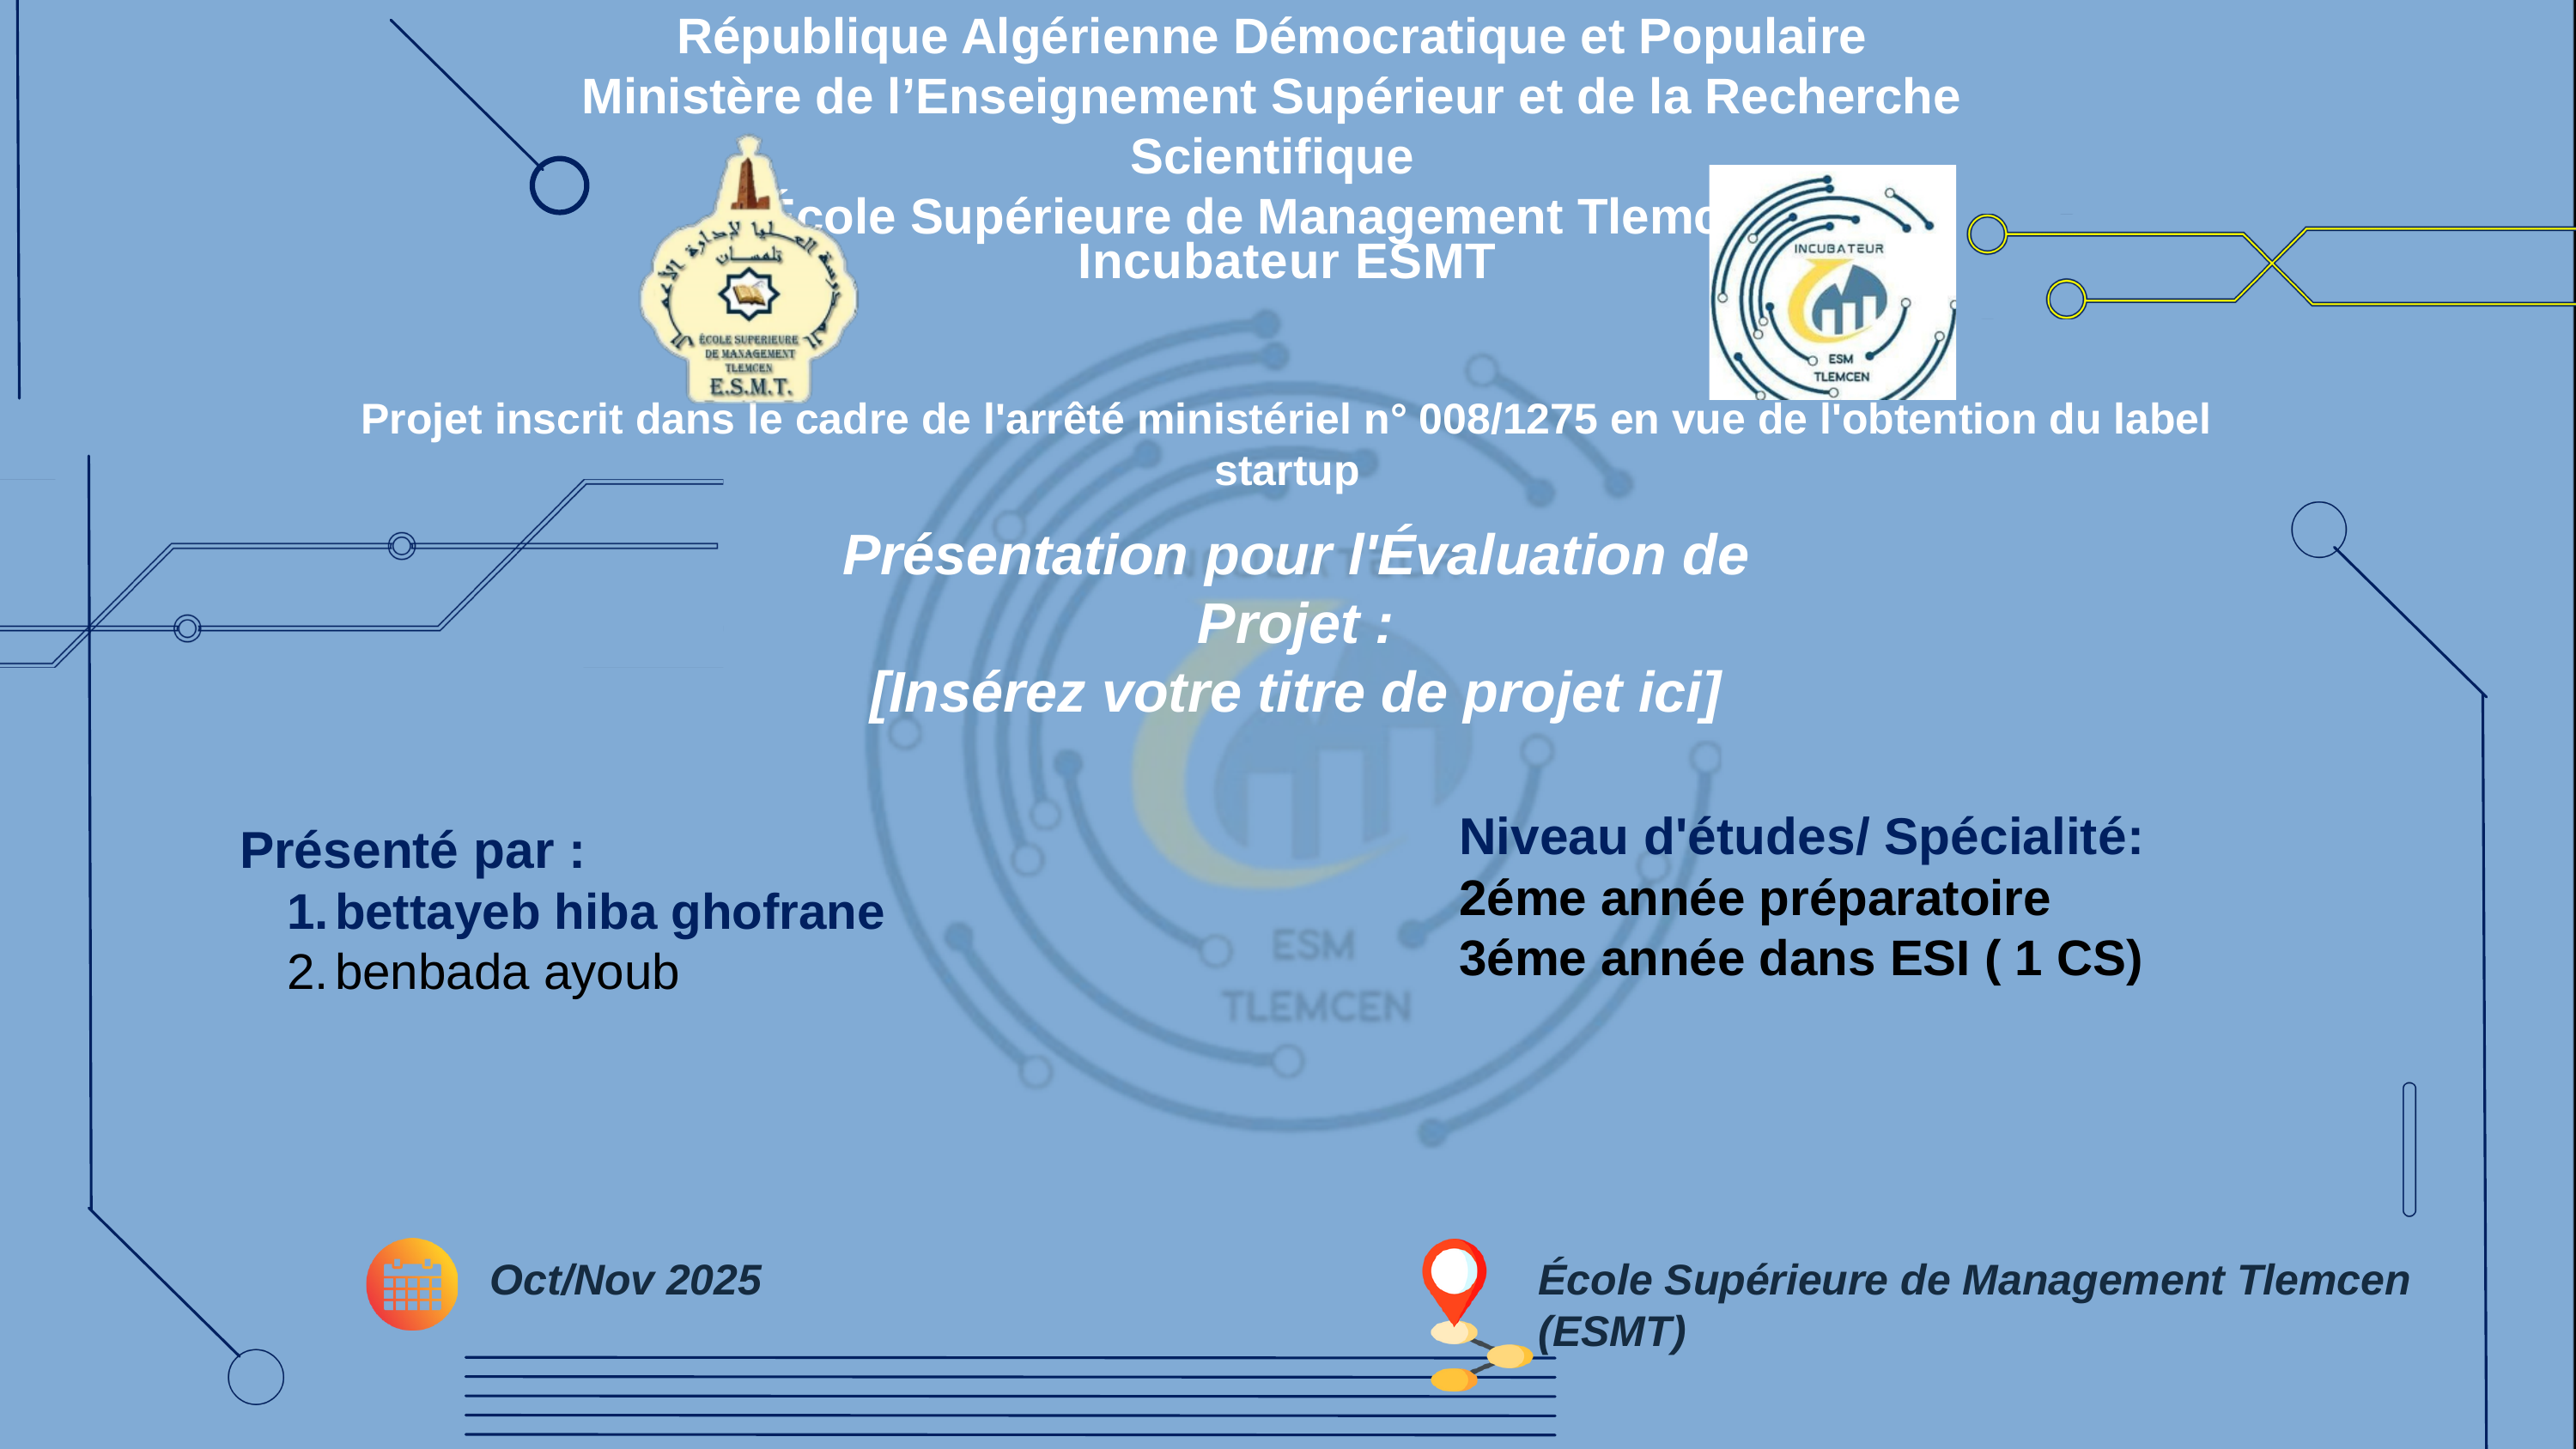

République Algérienne Démocratique et Populaire
Ministère de l’Enseignement Supérieur et de la Recherche Scientifique
École Supérieure de Management Tlemcen

Incubateur ESMT
Projet inscrit dans le cadre de l'arrêté ministériel n° 008/1275 en vue de l'obtention du label startup

Présentation pour l'Évaluation de Projet :
[Insérez votre titre de projet ici]

Niveau d'études/ Spécialité:
2éme année préparatoire
3éme année dans ESI ( 1 CS)

Présenté par :
bettayeb hiba ghofrane
benbada ayoub

Oct/Nov 2025
École Supérieure de Management Tlemcen (ESMT)